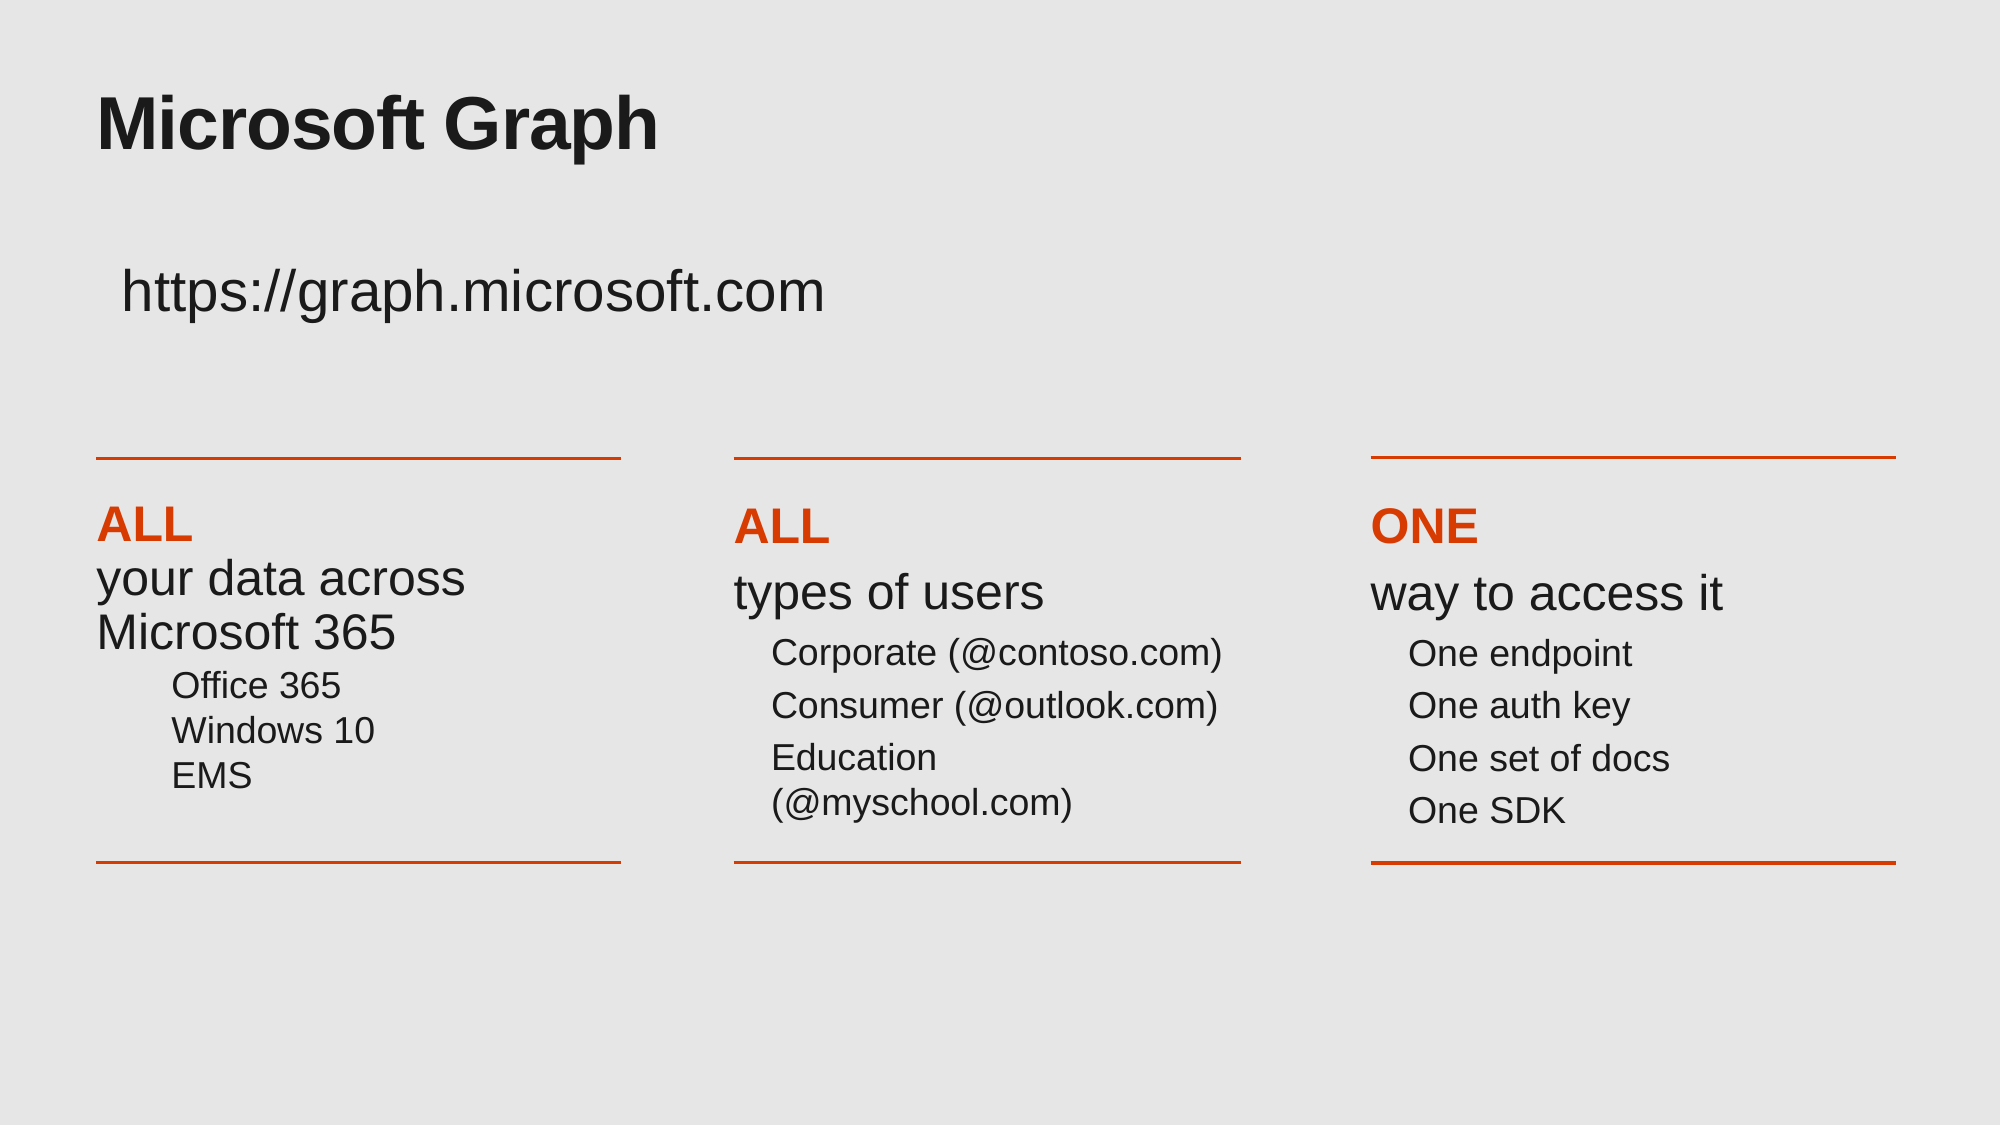

# Microsoft Graph
https://graph.microsoft.com
ONE
way to access it
One endpoint
One auth key
One set of docs
One SDK
ALL
types of users
Corporate (@contoso.com)
Consumer (@outlook.com)
Education (@myschool.com)
ALL
your data across Microsoft 365
Office 365
Windows 10
EMS